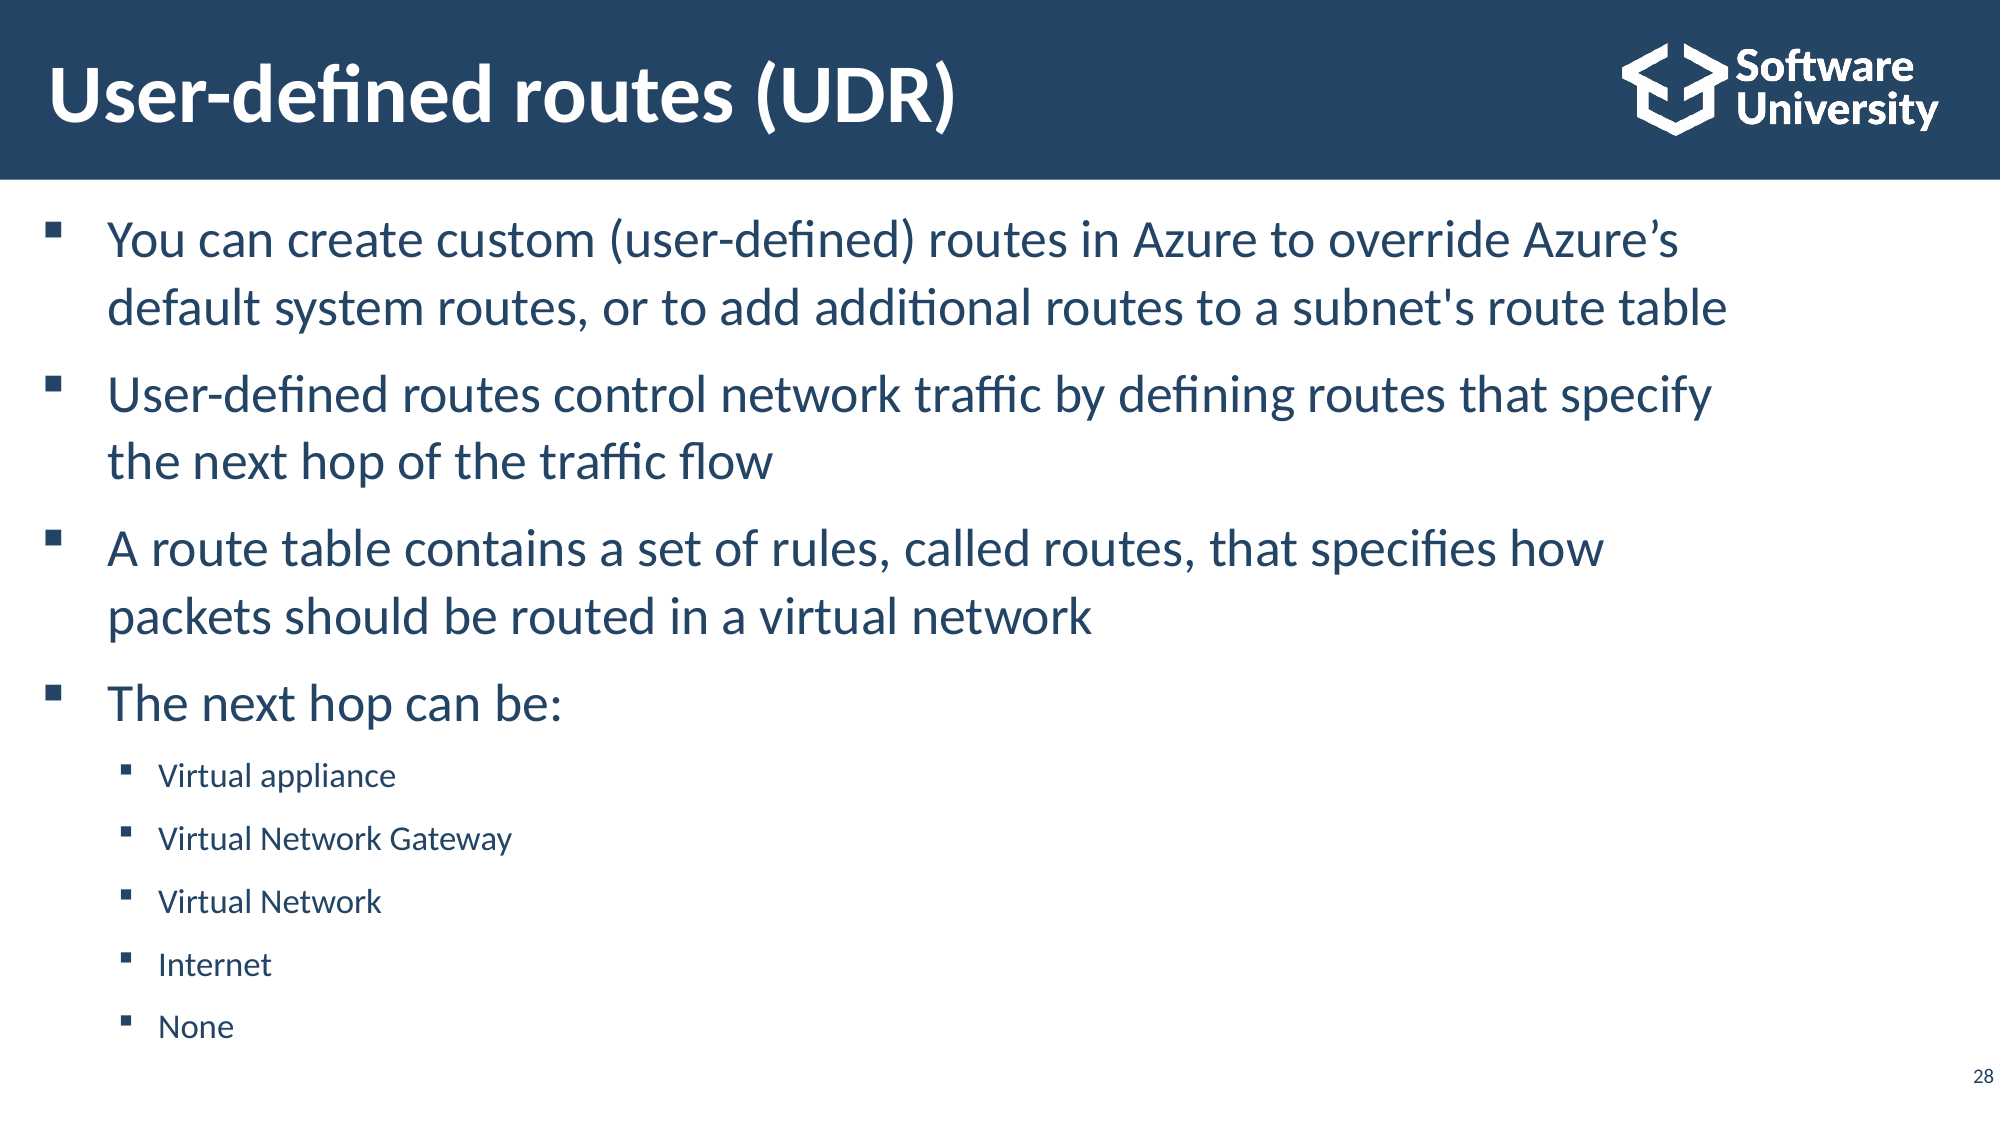

# User-defined routes (UDR)
You can create custom (user-defined) routes in Azure to override Azure’s
default system routes, or to add additional routes to a subnet's route table
User-defined routes control network traffic by defining routes that specify
the next hop of the traffic flow
A route table contains a set of rules, called routes, that specifies how
packets should be routed in a virtual network
The next hop can be:
Virtual appliance
Virtual Network Gateway
Virtual Network
Internet
None
28